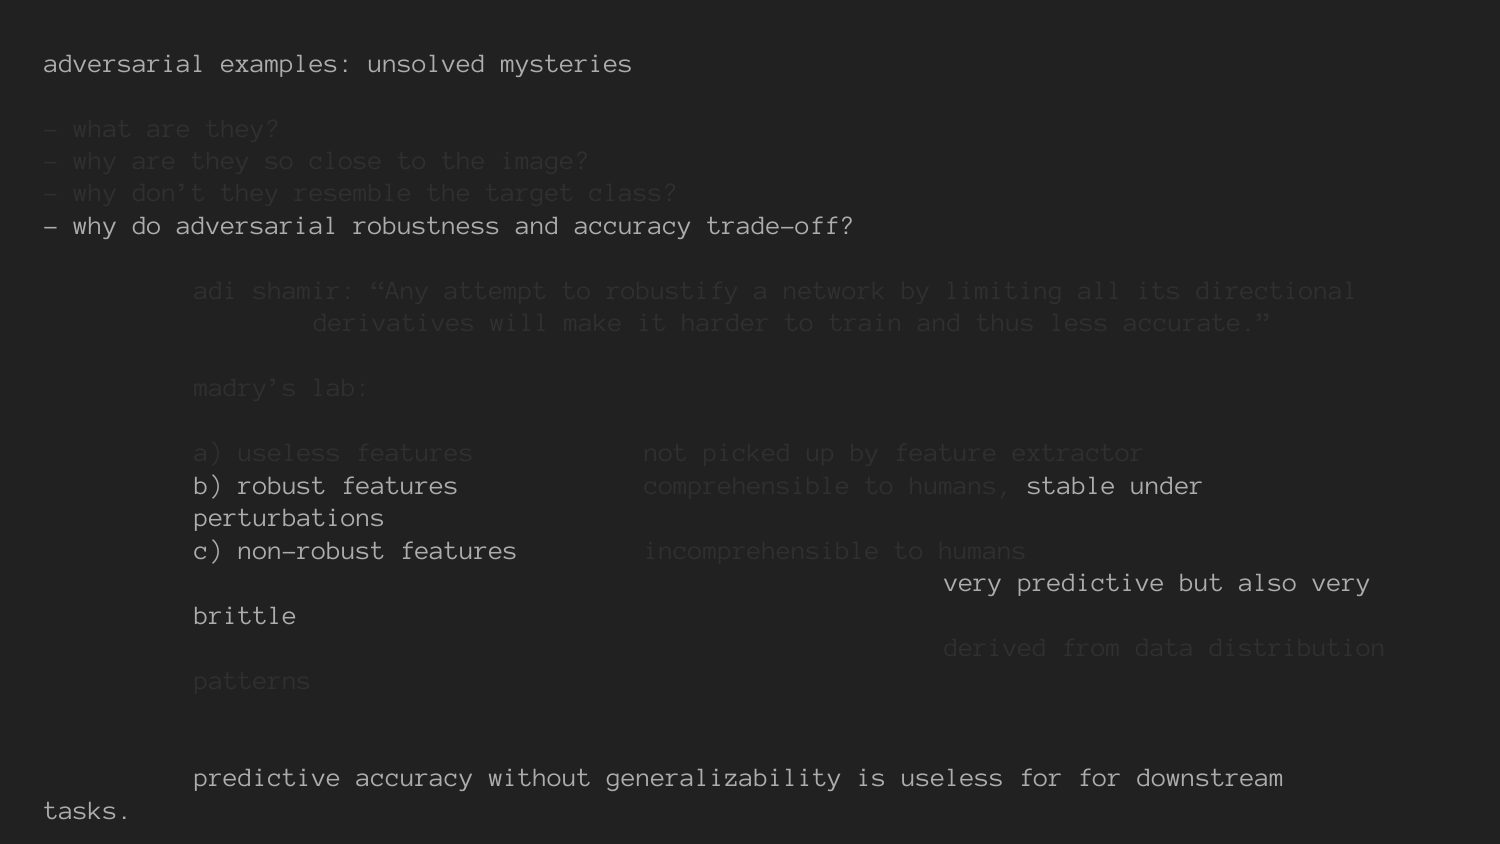

adversarial examples: unsolved mysteries

- what are they?
- why are they so close to the image?
- why don’t they resemble the target class?
- why do adversarial robustness and accuracy trade-off?

	adi shamir: “Any attempt to robustify a network by limiting all its directional
   derivatives will make it harder to train and thus less accurate.”

	madry’s lab:

a) useless features		not picked up by feature extractor
b) robust features		comprehensible to humans, stable under perturbations
c) non-robust features	incomprehensible to humans
					very predictive but also very brittle
					derived from data distribution patterns

	predictive accuracy without generalizability is useless for for downstream tasks.